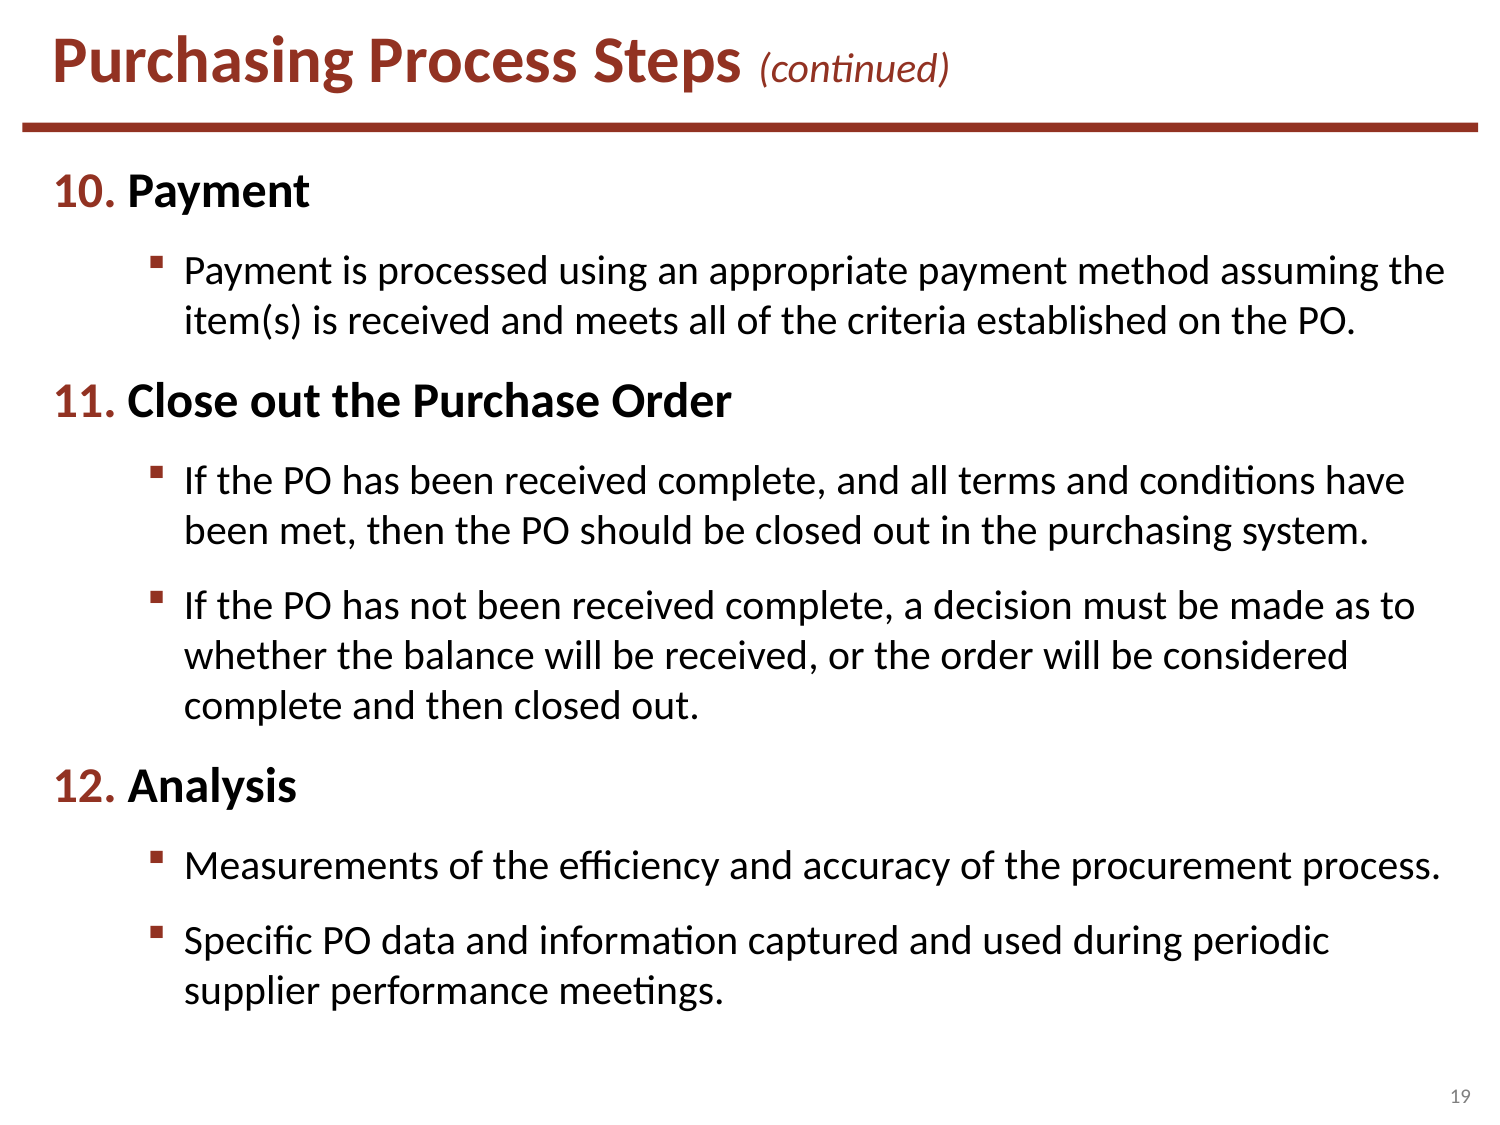

Purchasing Process Steps (continued)
Payment
Payment is processed using an appropriate payment method assuming the item(s) is received and meets all of the criteria established on the PO.
Close out the Purchase Order
If the PO has been received complete, and all terms and conditions have been met, then the PO should be closed out in the purchasing system.
If the PO has not been received complete, a decision must be made as to whether the balance will be received, or the order will be considered complete and then closed out.
Analysis
Measurements of the efficiency and accuracy of the procurement process.
Specific PO data and information captured and used during periodic supplier performance meetings.
19